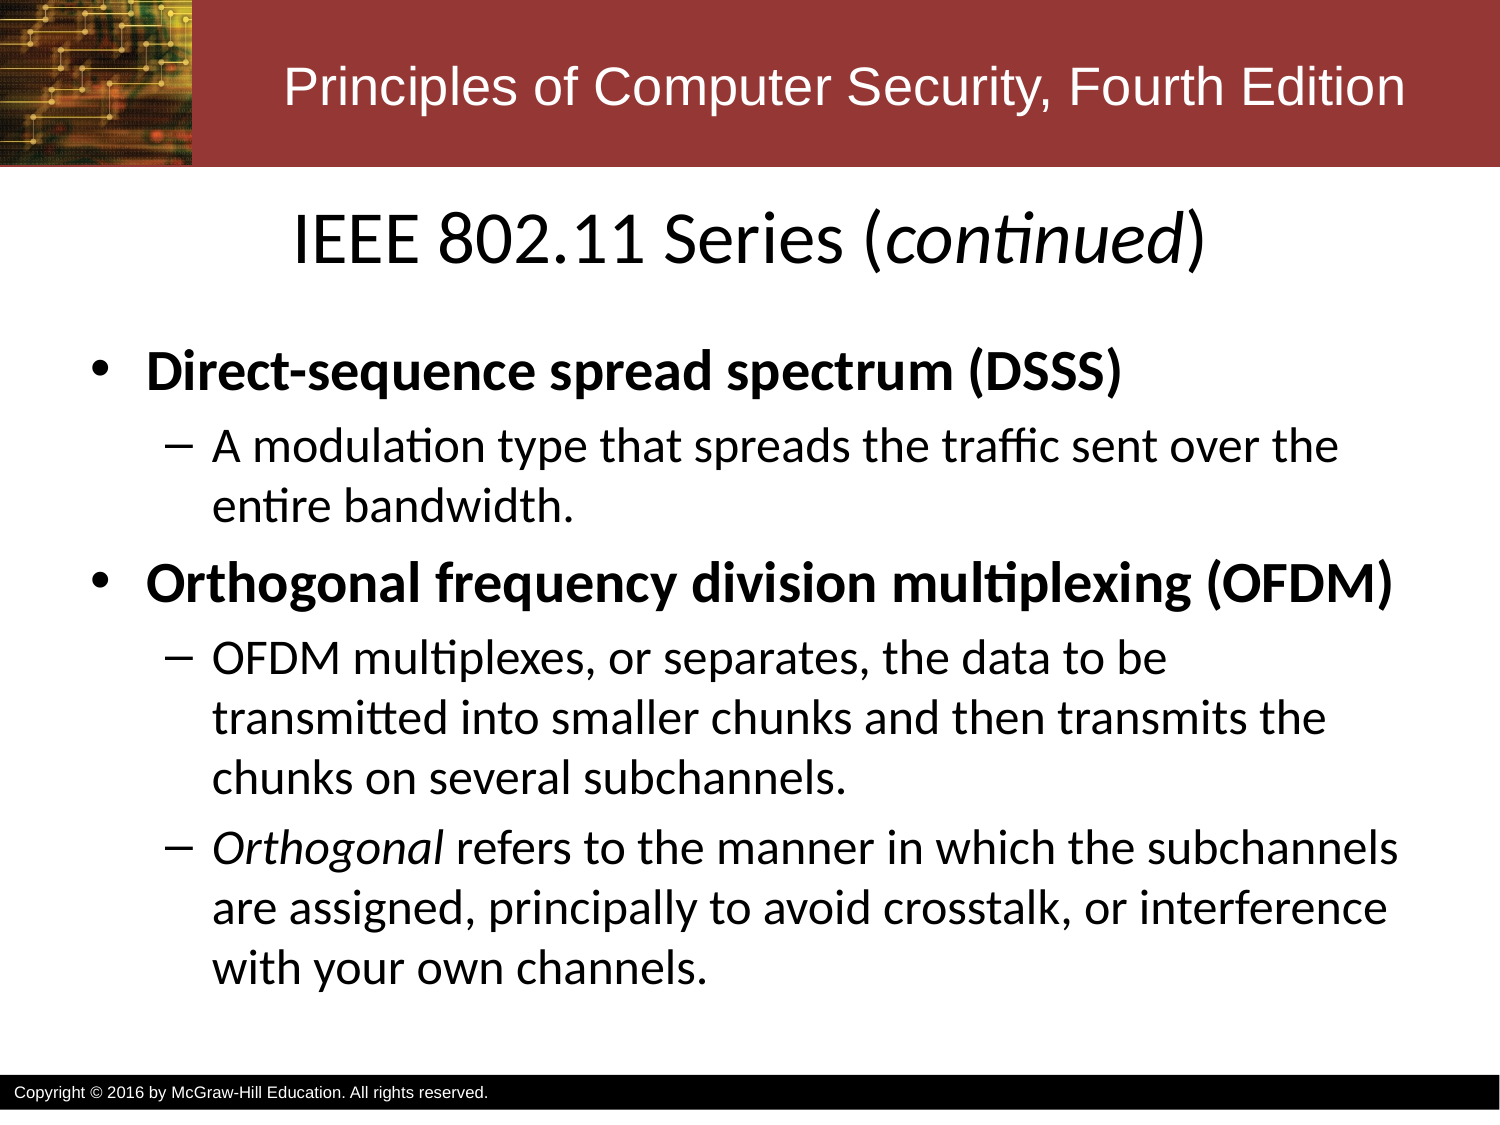

# IEEE 802.11 Series (continued)
Direct-sequence spread spectrum (DSSS)
A modulation type that spreads the traffic sent over the entire bandwidth.
Orthogonal frequency division multiplexing (OFDM)
OFDM multiplexes, or separates, the data to be transmitted into smaller chunks and then transmits the chunks on several subchannels.
Orthogonal refers to the manner in which the subchannels are assigned, principally to avoid crosstalk, or interference with your own channels.